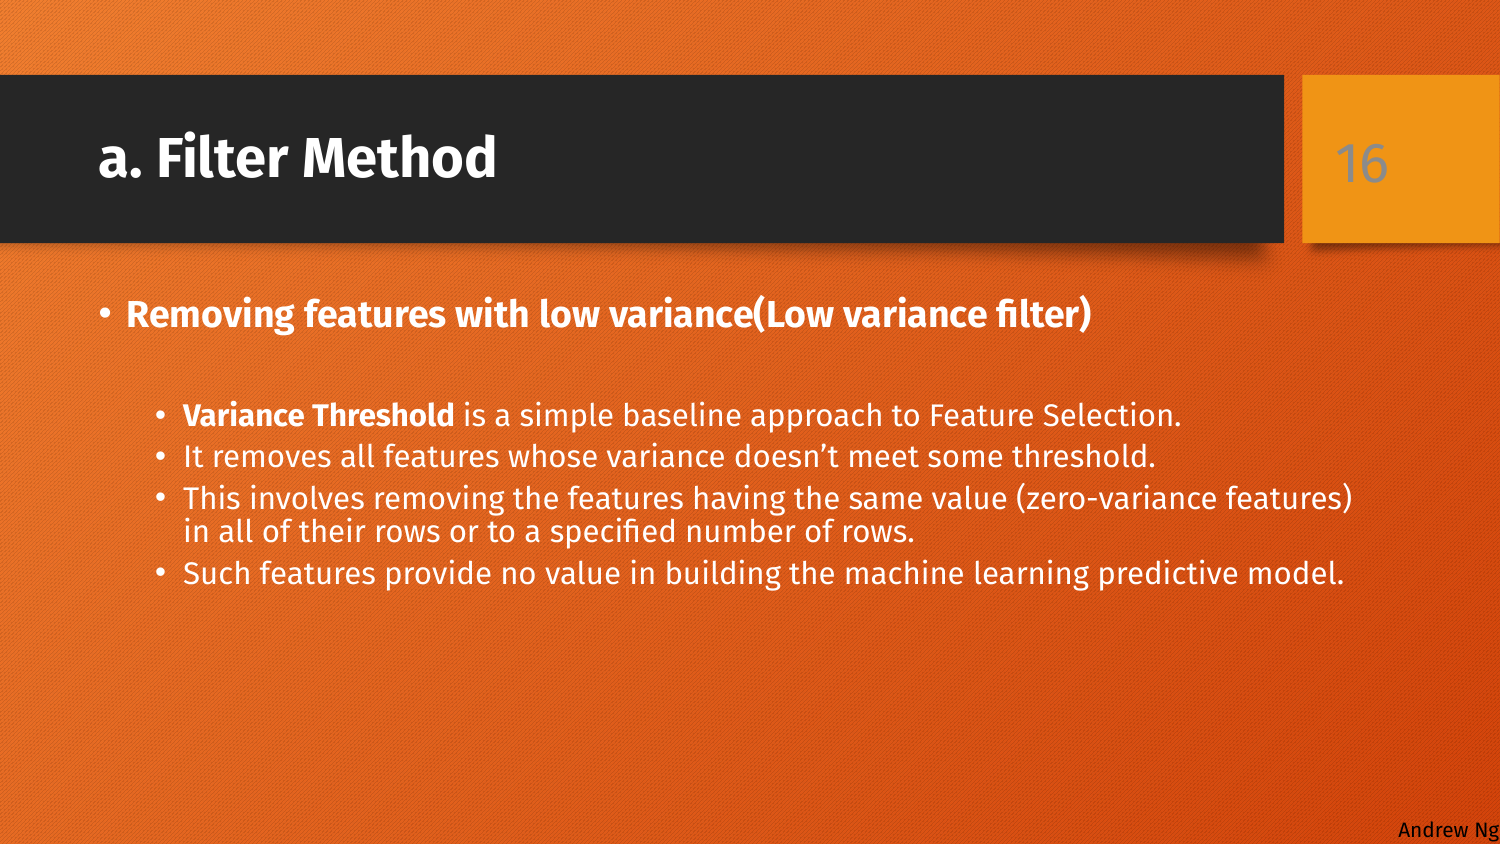

# a. Filter Method
16
Removing features with low variance(Low variance filter)

Variance Threshold is a simple baseline approach to Feature Selection.
It removes all features whose variance doesn’t meet some threshold.
This involves removing the features having the same value (zero-variance features) in all of their rows or to a specified number of rows.
Such features provide no value in building the machine learning predictive model.